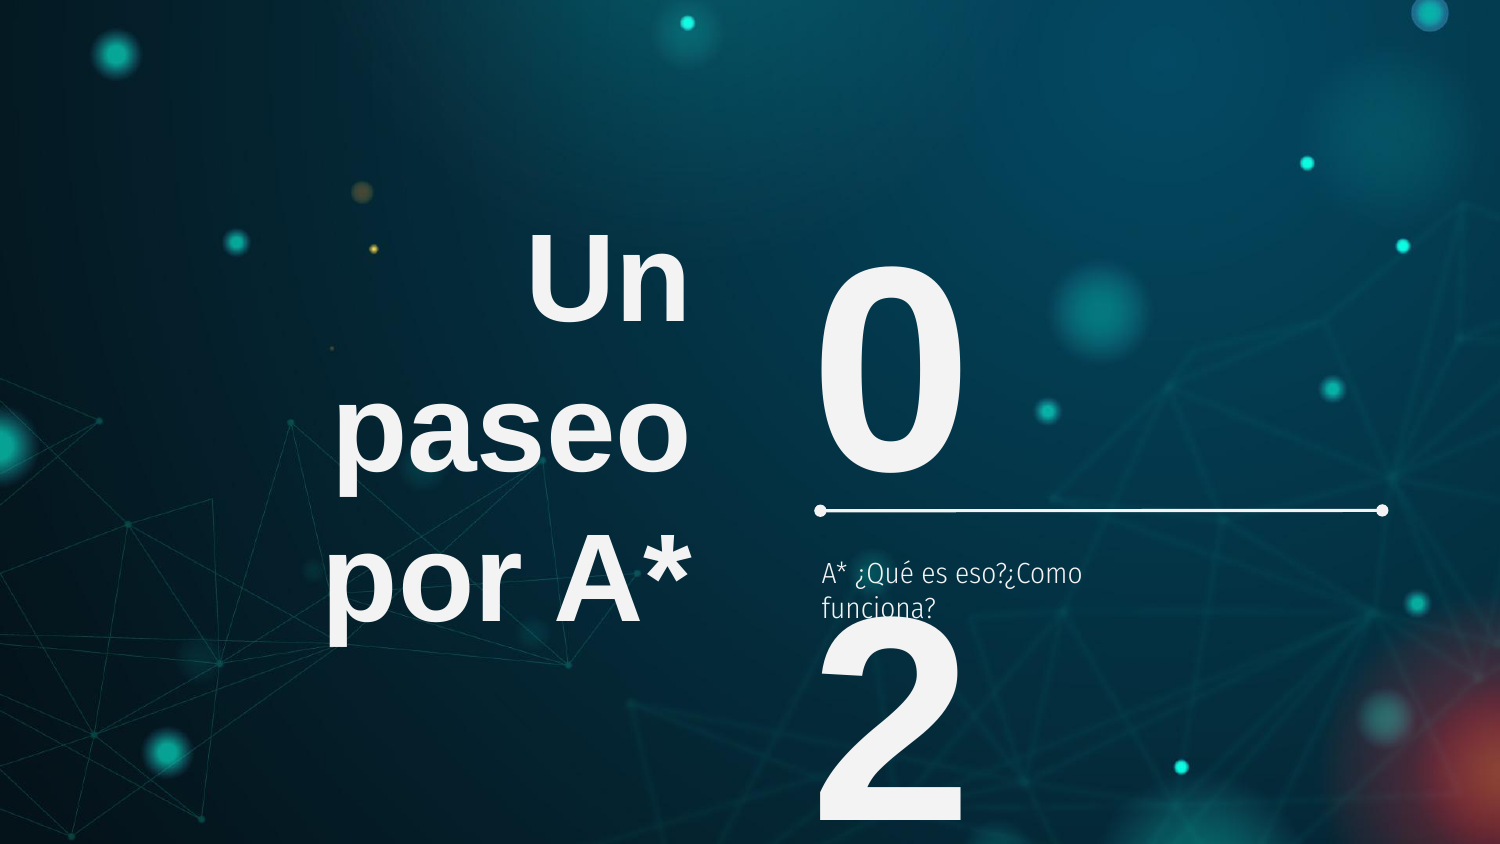

# Un paseo por A*
02
A* ¿Qué es eso?¿Como funciona?